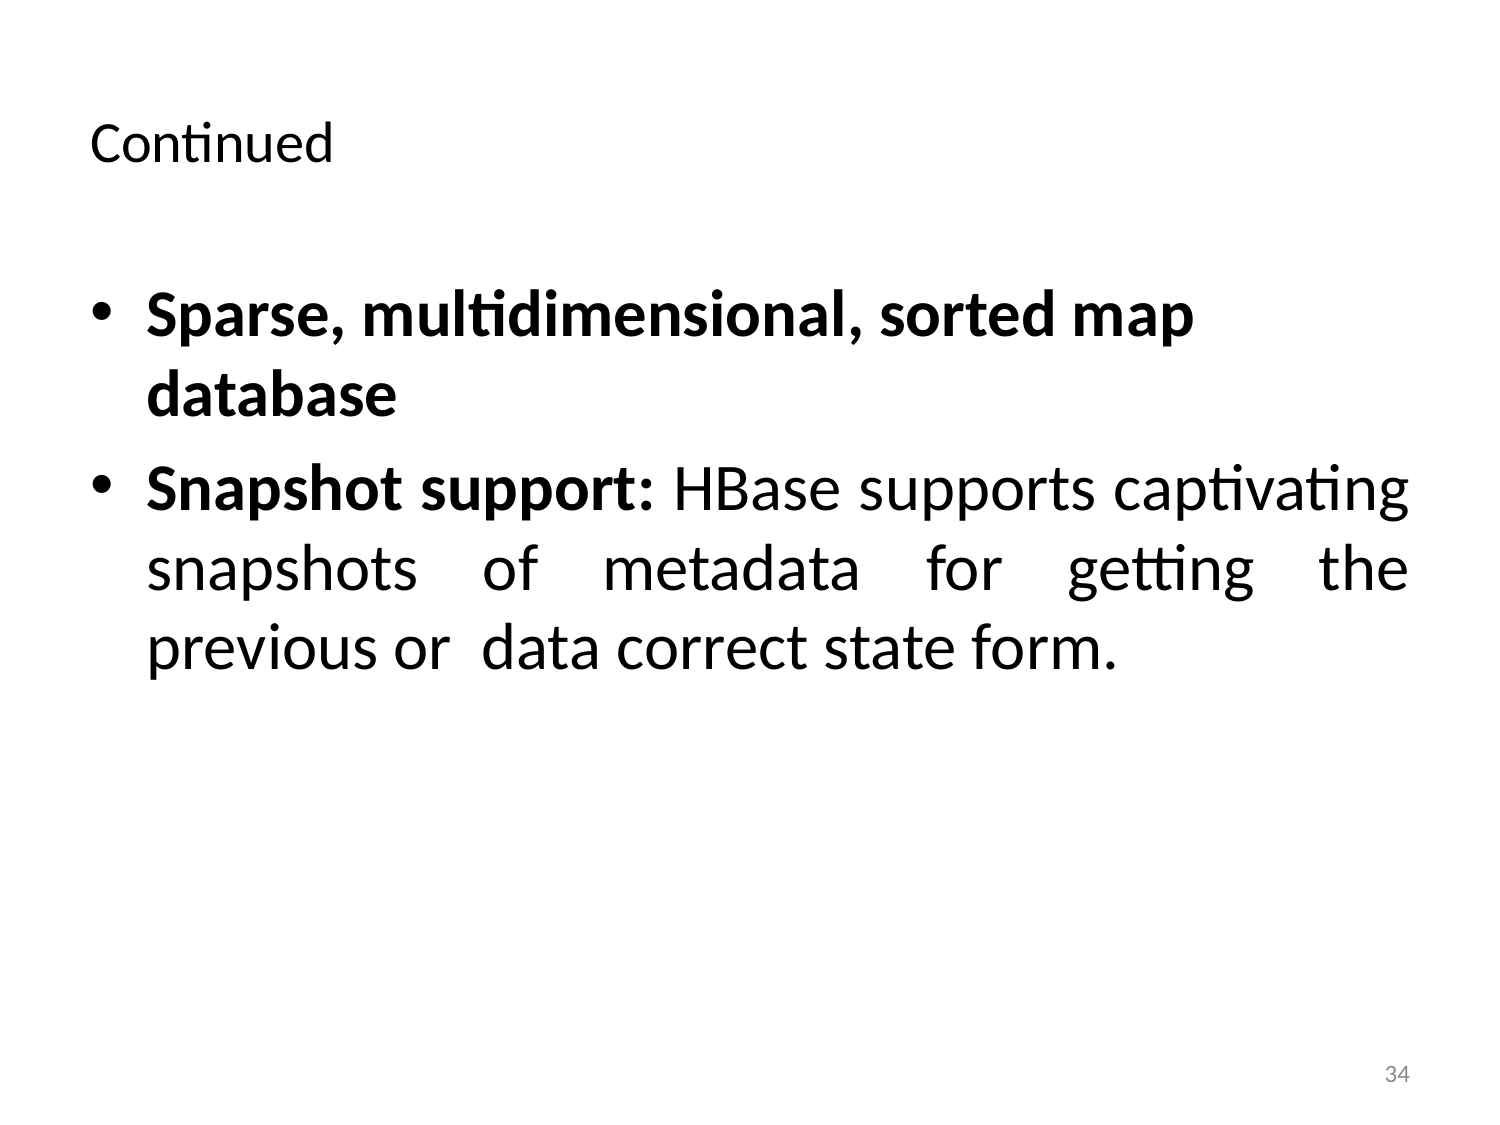

# Continued
Sparse, multidimensional, sorted map database
Snapshot support: HBase supports captivating snapshots of metadata for getting the previous or  data correct state form.
34